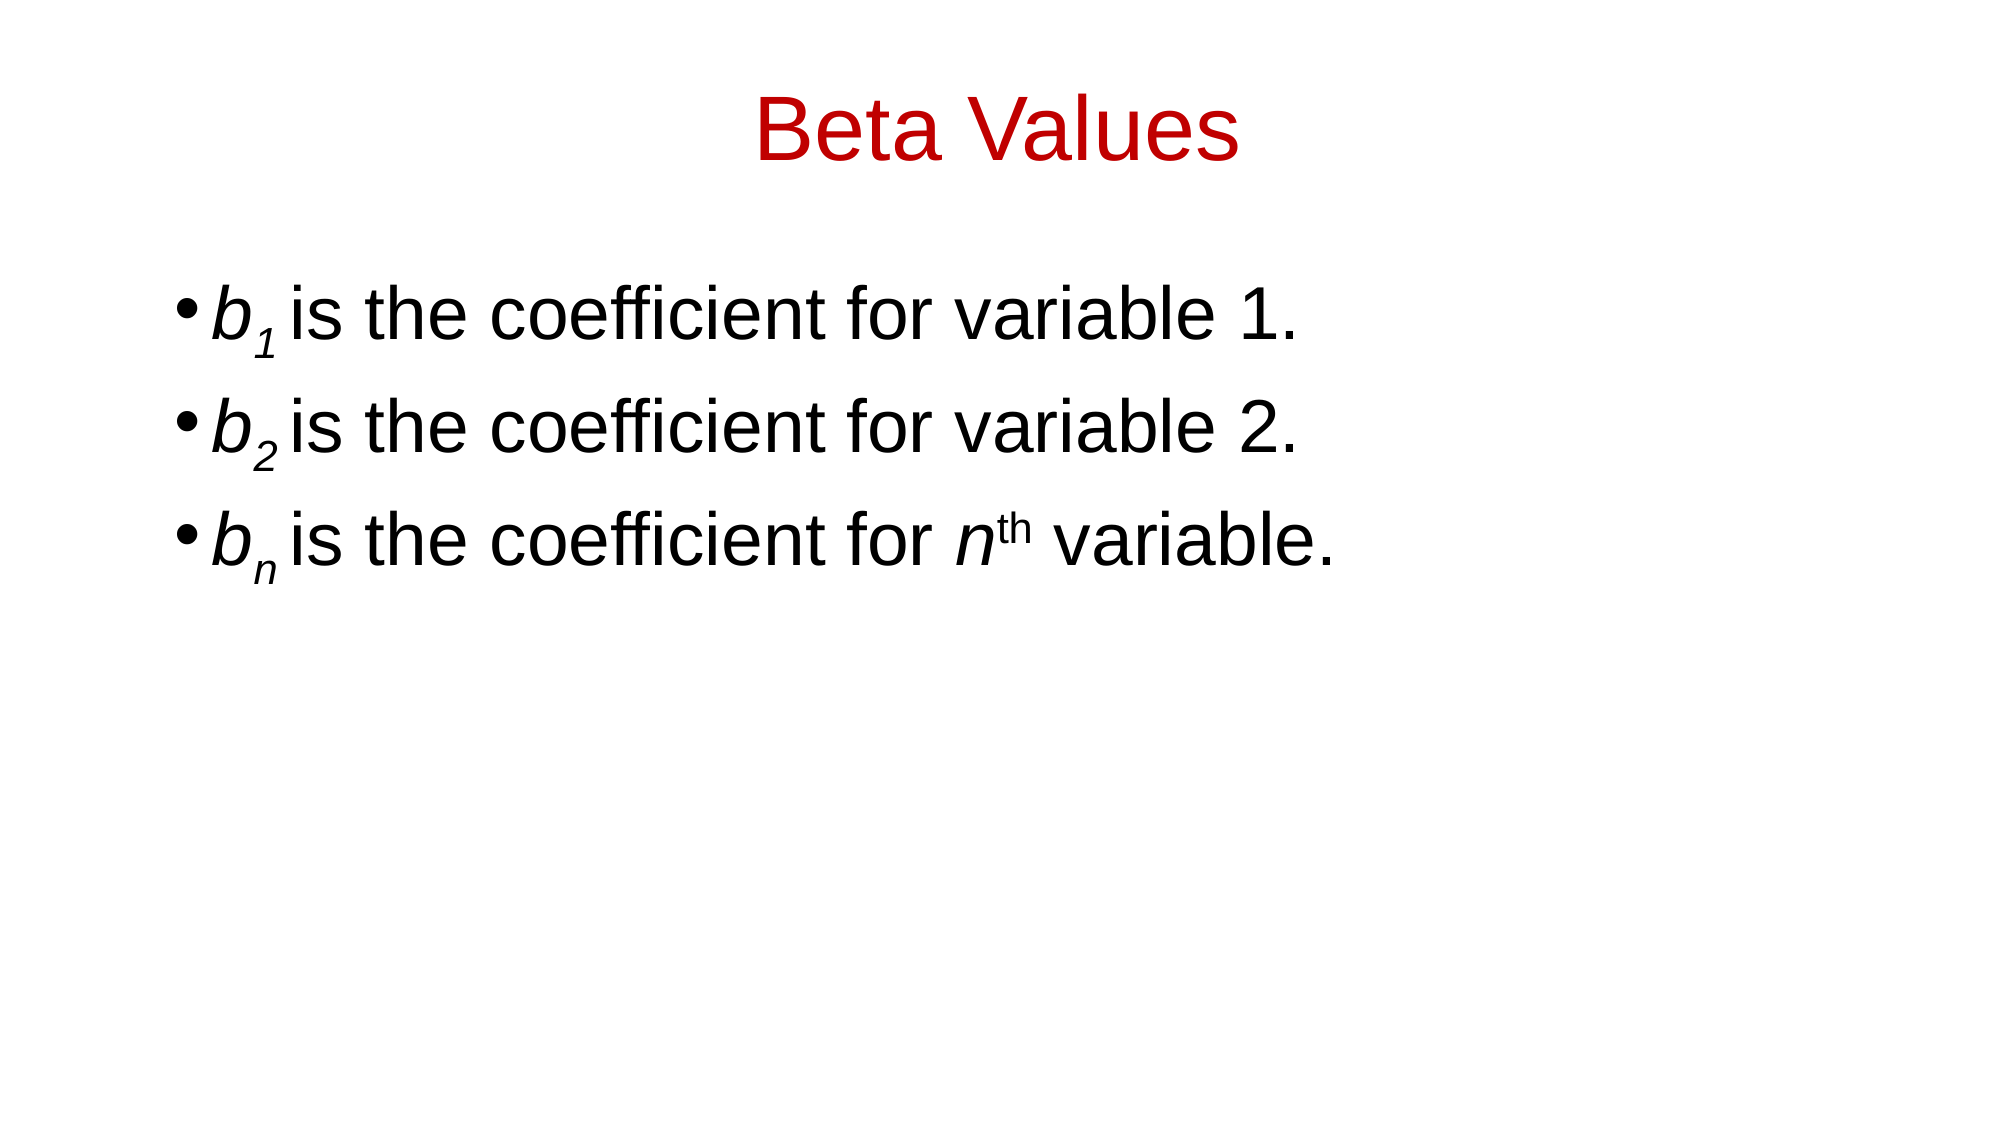

# Beta Values
b1 is the coefficient for variable 1.
b2 is the coefficient for variable 2.
bn is the coefficient for nth variable.